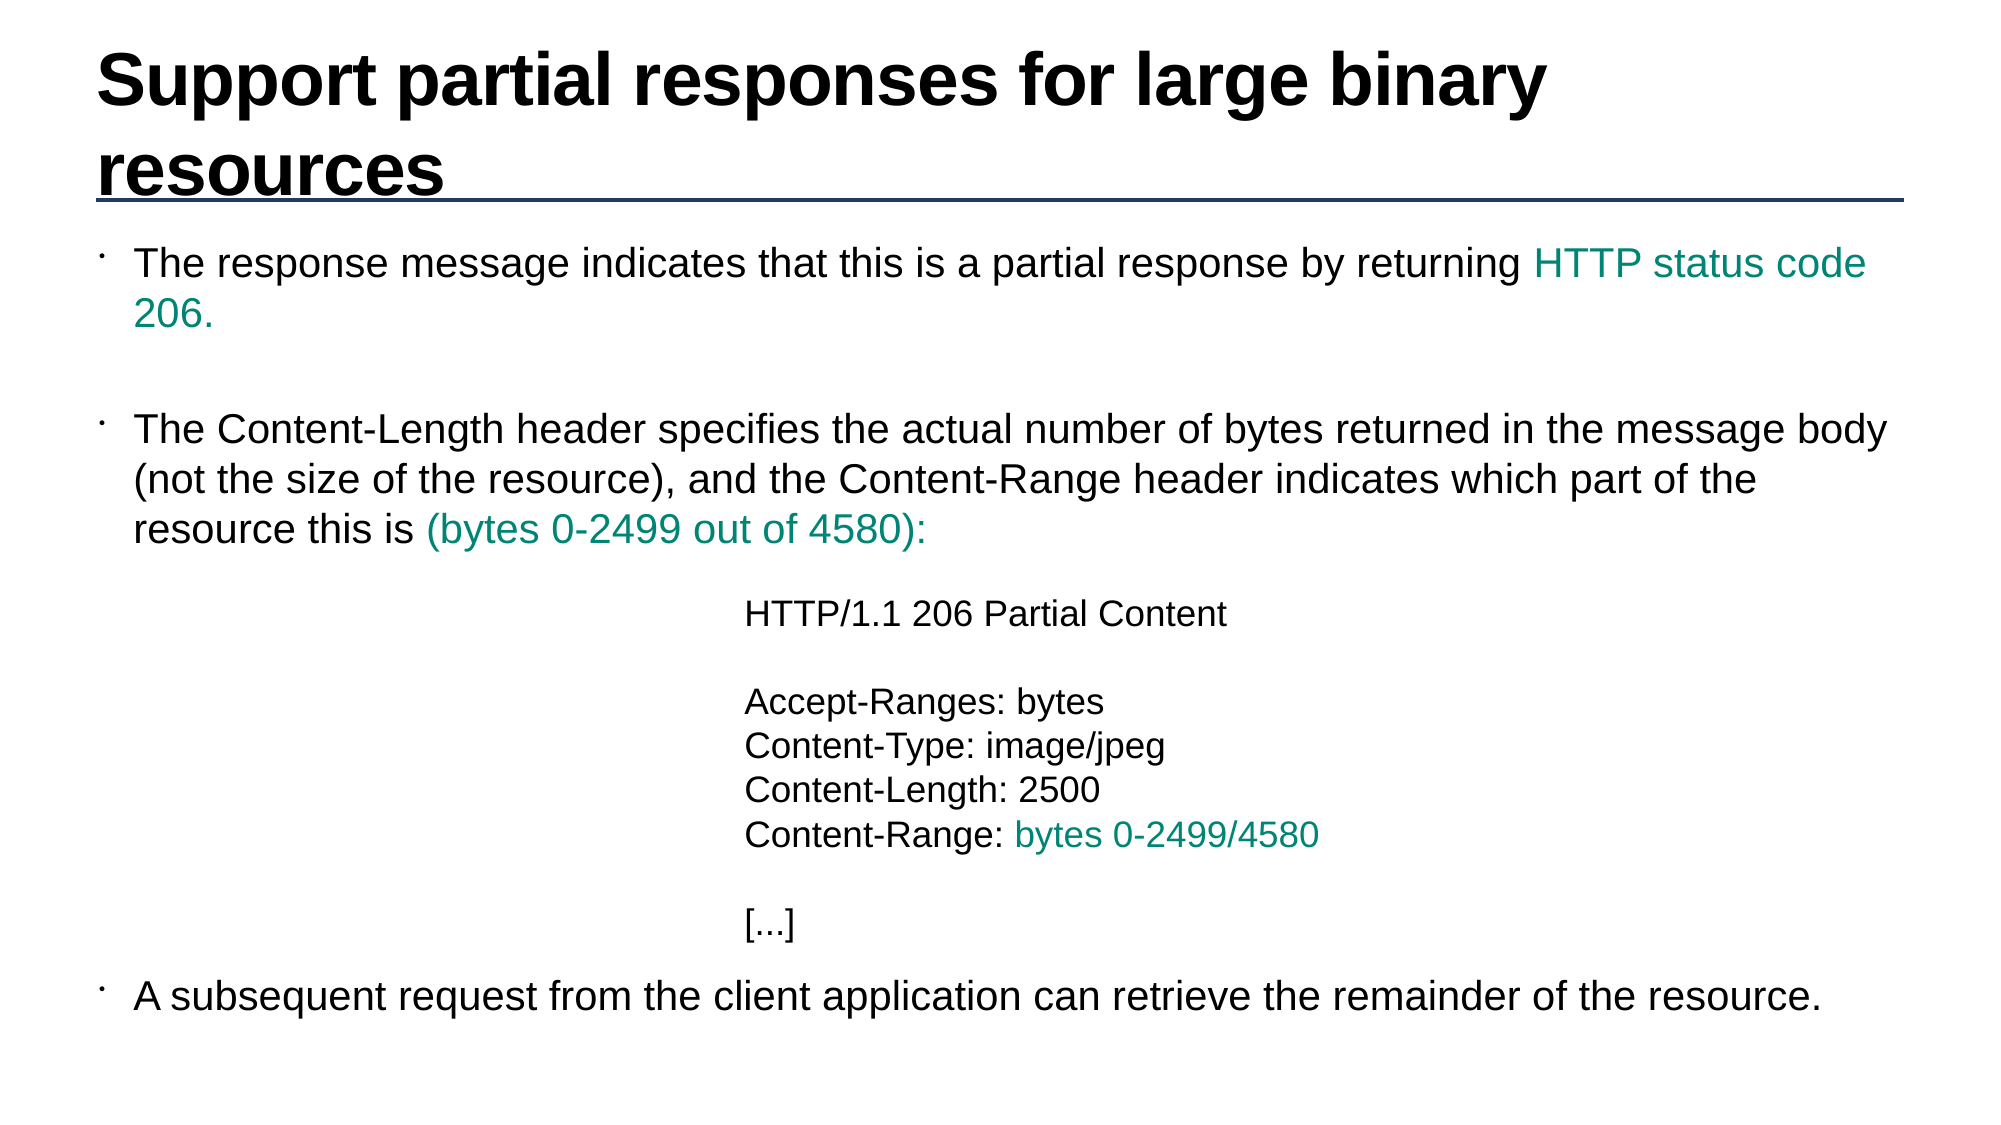

# Support partial responses for large binary resources
The response message indicates that this is a partial response by returning HTTP status code 206.

The Content-Length header specifies the actual number of bytes returned in the message body (not the size of the resource), and the Content-Range header indicates which part of the resource this is (bytes 0-2499 out of 4580):

A subsequent request from the client application can retrieve the remainder of the resource.
HTTP/1.1 206 Partial Content

Accept-Ranges: bytes
Content-Type: image/jpeg
Content-Length: 2500
Content-Range: bytes 0-2499/4580

[...]